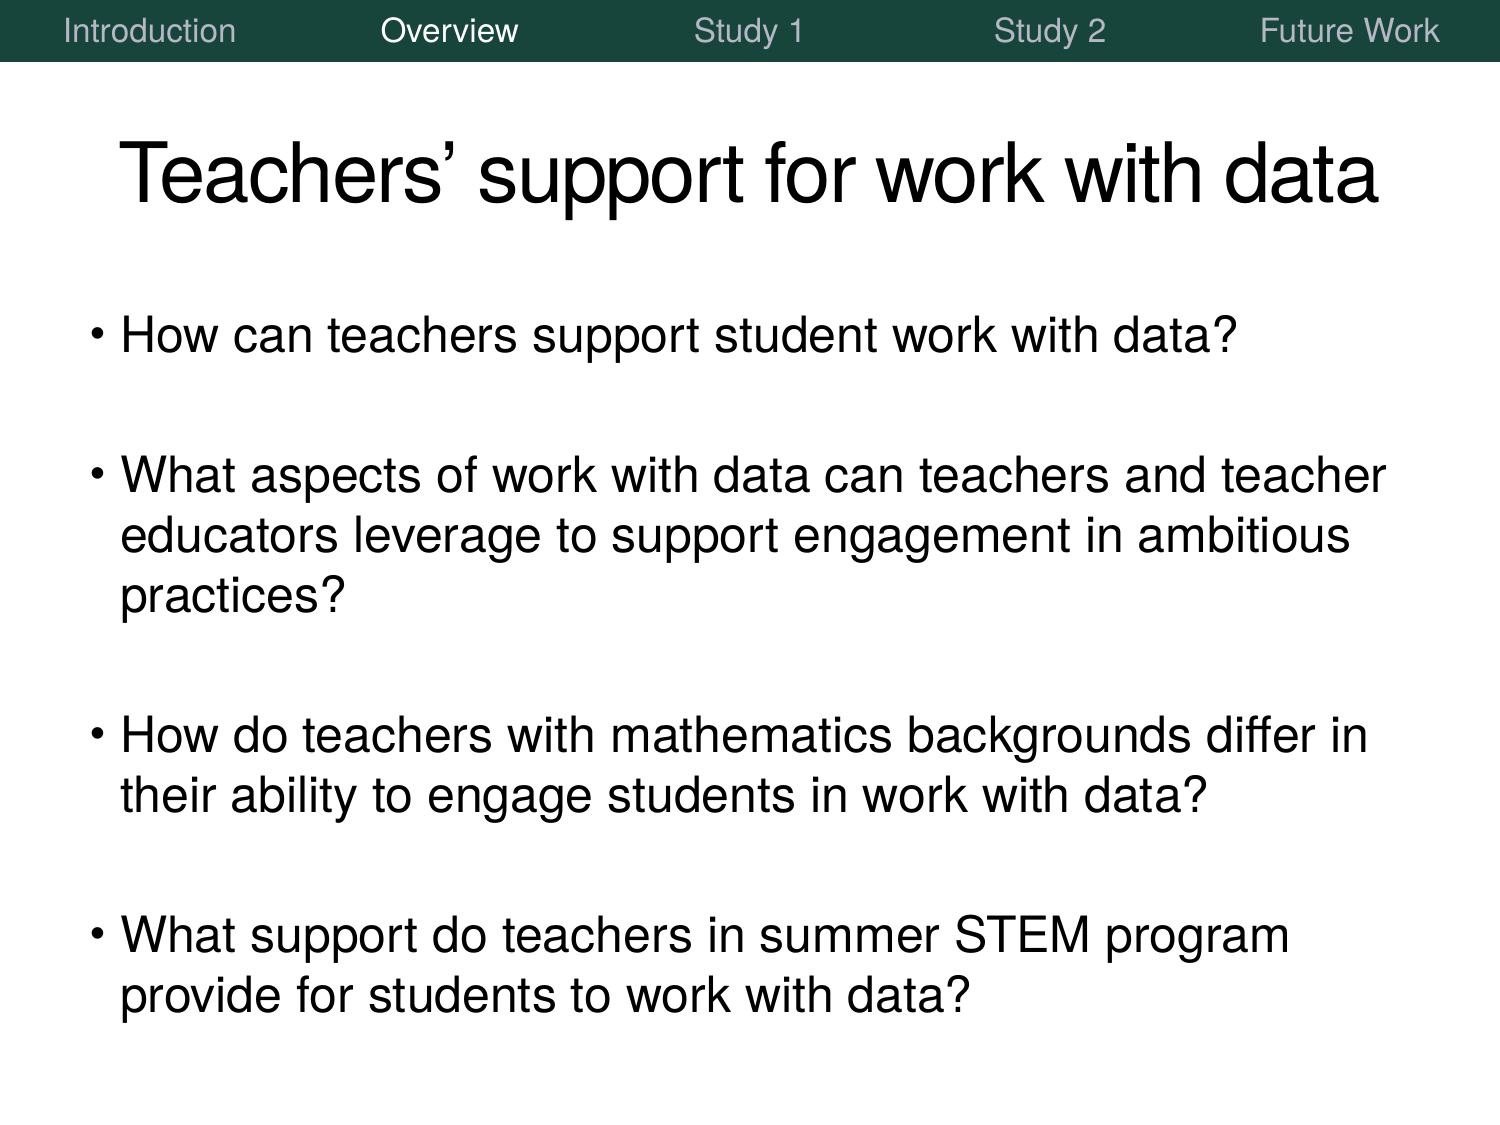

| Introduction | Overview | Study 1 | Study 2 | Future Work |
| --- | --- | --- | --- | --- |
# Teachers’ support for work with data
How can teachers support student work with data?

What aspects of work with data can teachers and teacher educators leverage to support engagement in ambitious practices?

How do teachers with mathematics backgrounds differ in their ability to engage students in work with data?

What support do teachers in summer STEM program provide for students to work with data?